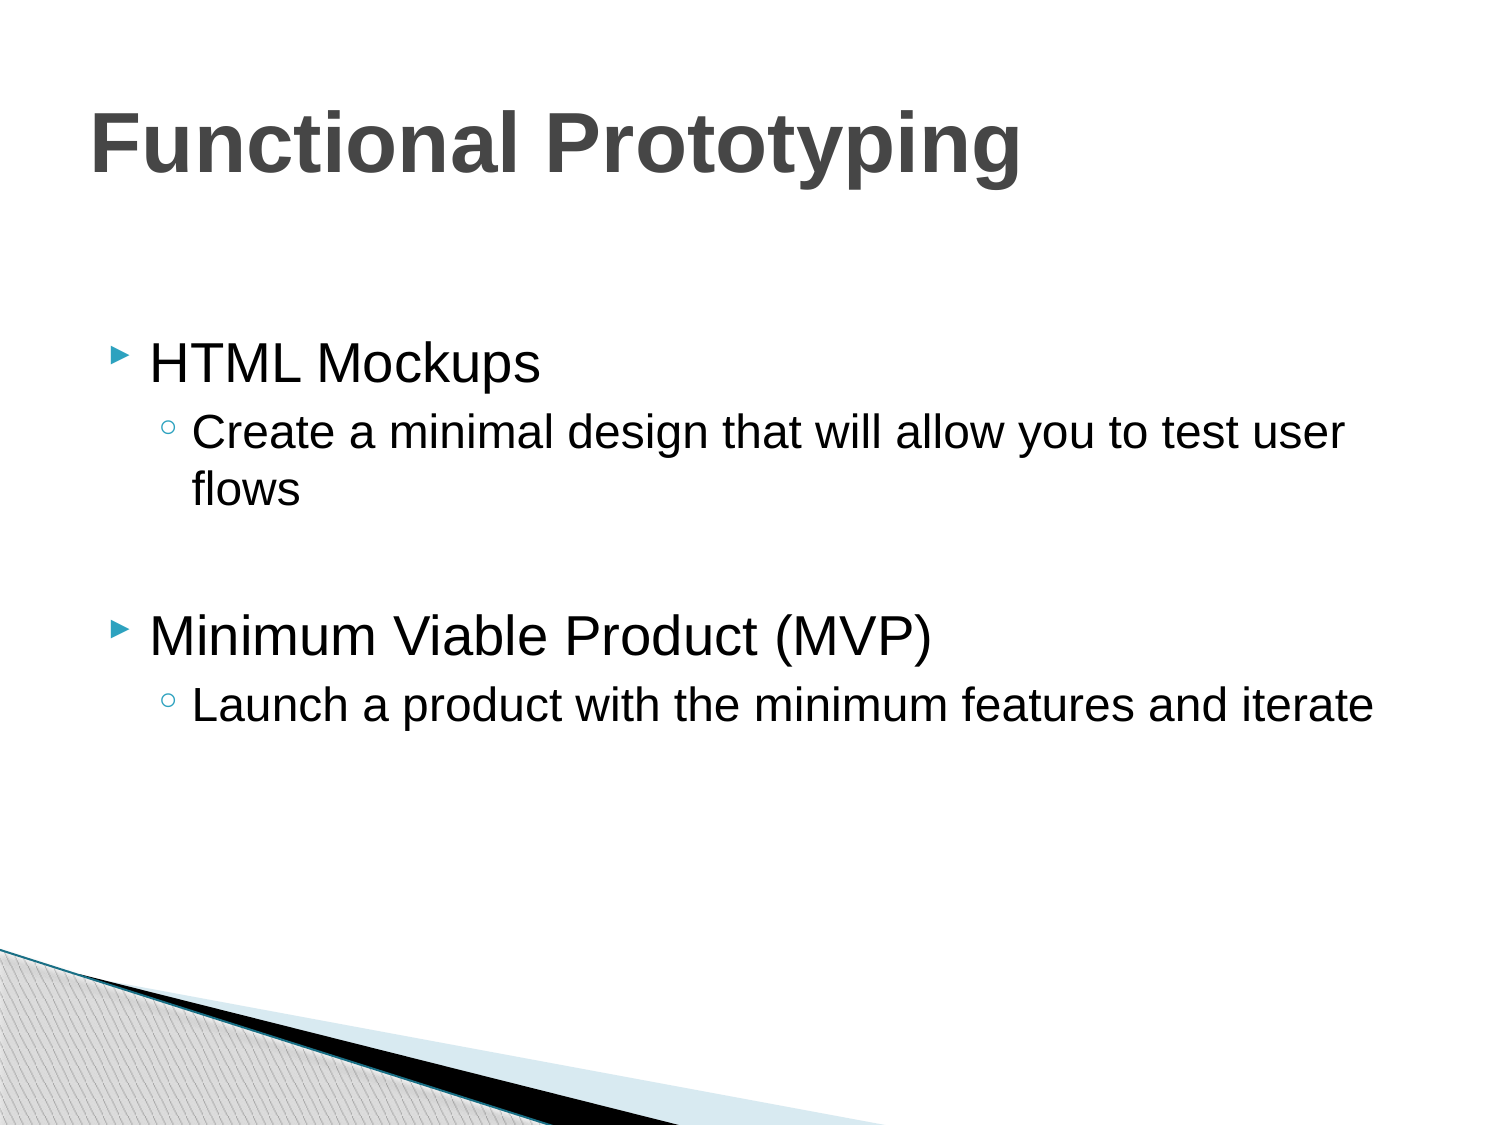

# Functional Prototyping

HTML Mockups
Create a minimal design that will allow you to test user flows

Minimum Viable Product (MVP)
Launch a product with the minimum features and iterate